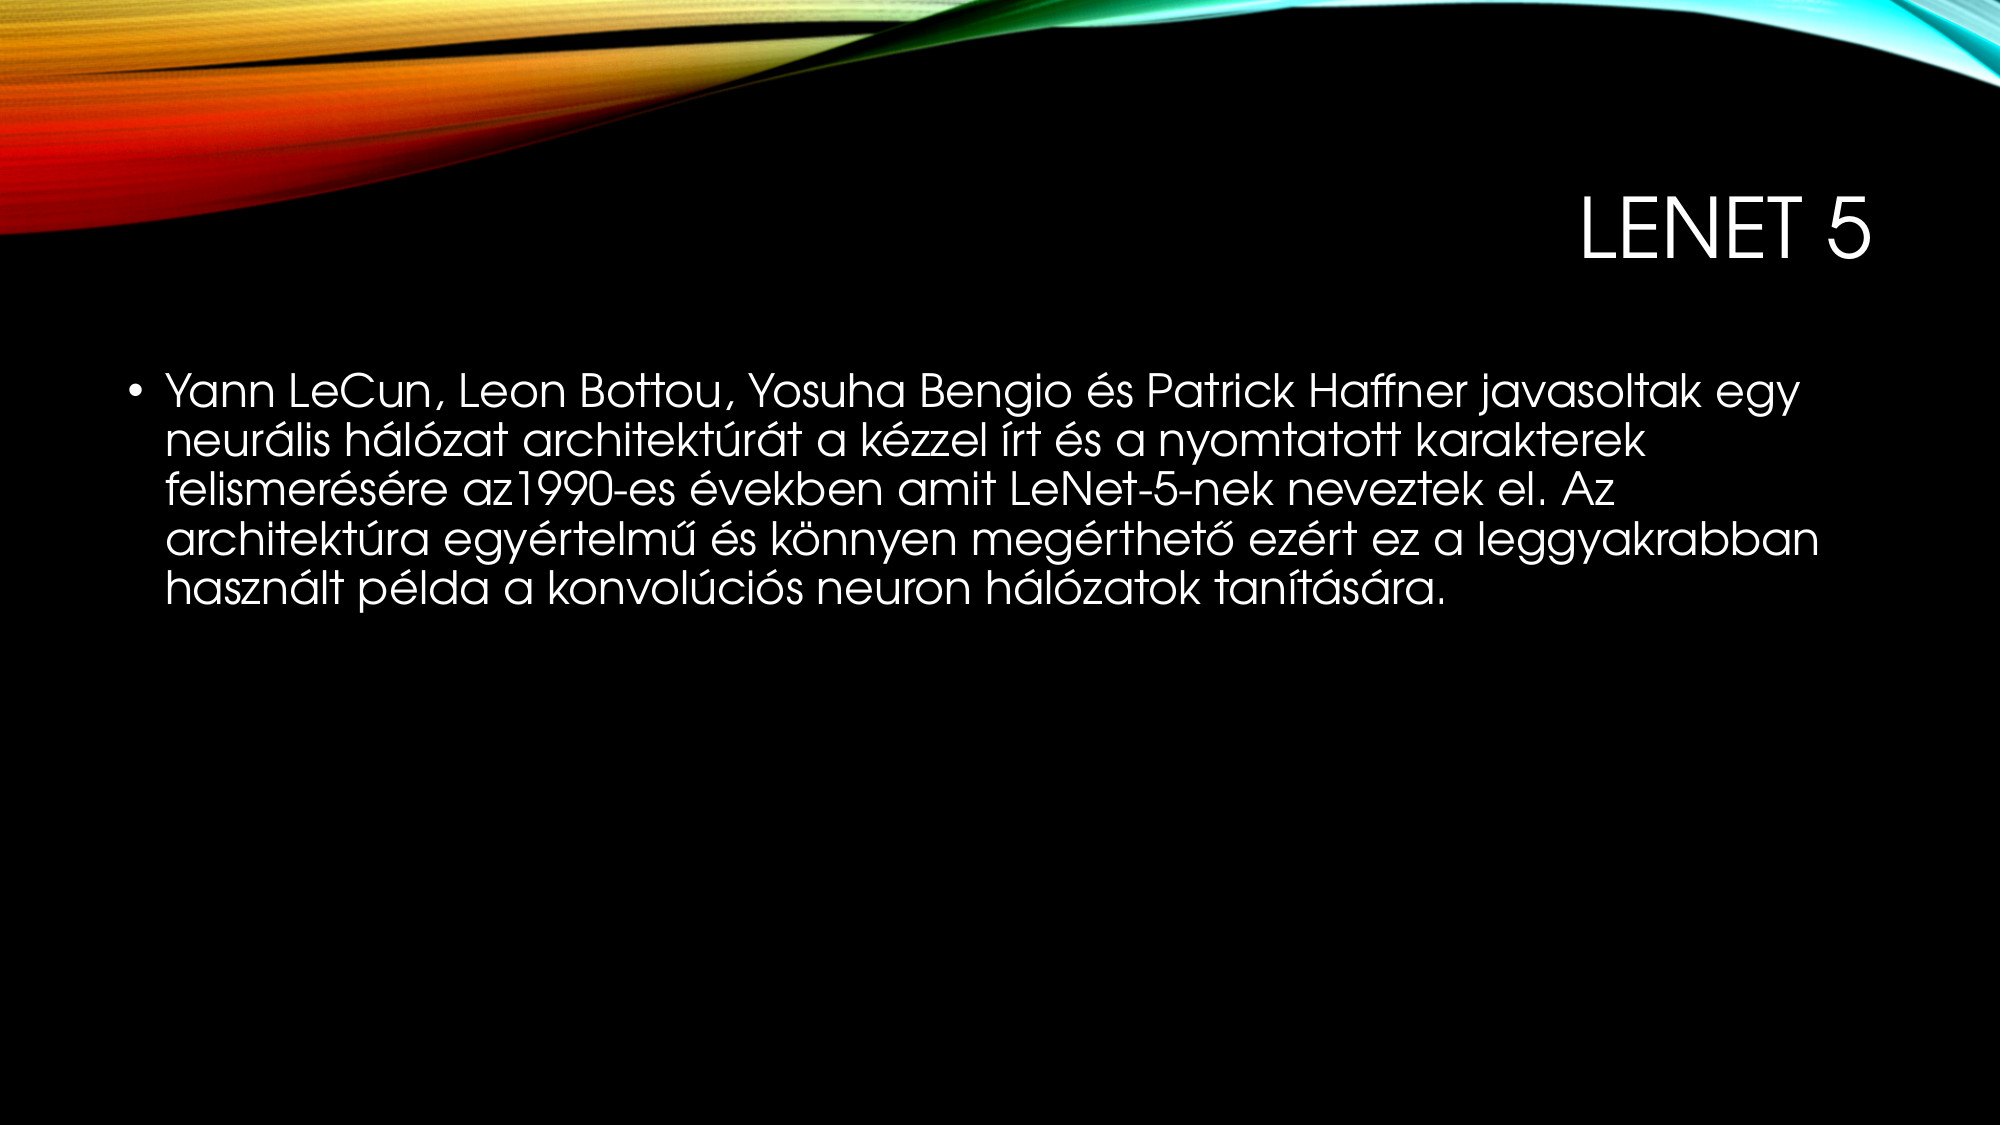

# Lenet 5
Yann LeCun, Leon Bottou, Yosuha Bengio és Patrick Haffner javasoltak egy neurális hálózat architektúrát a kézzel írt és a nyomtatott karakterek felismerésére az1990-es években amit LeNet-5-nek neveztek el. Az architektúra egyértelmű és könnyen megérthető ezért ez a leggyakrabban használt példa a konvolúciós neuron hálózatok tanítására.